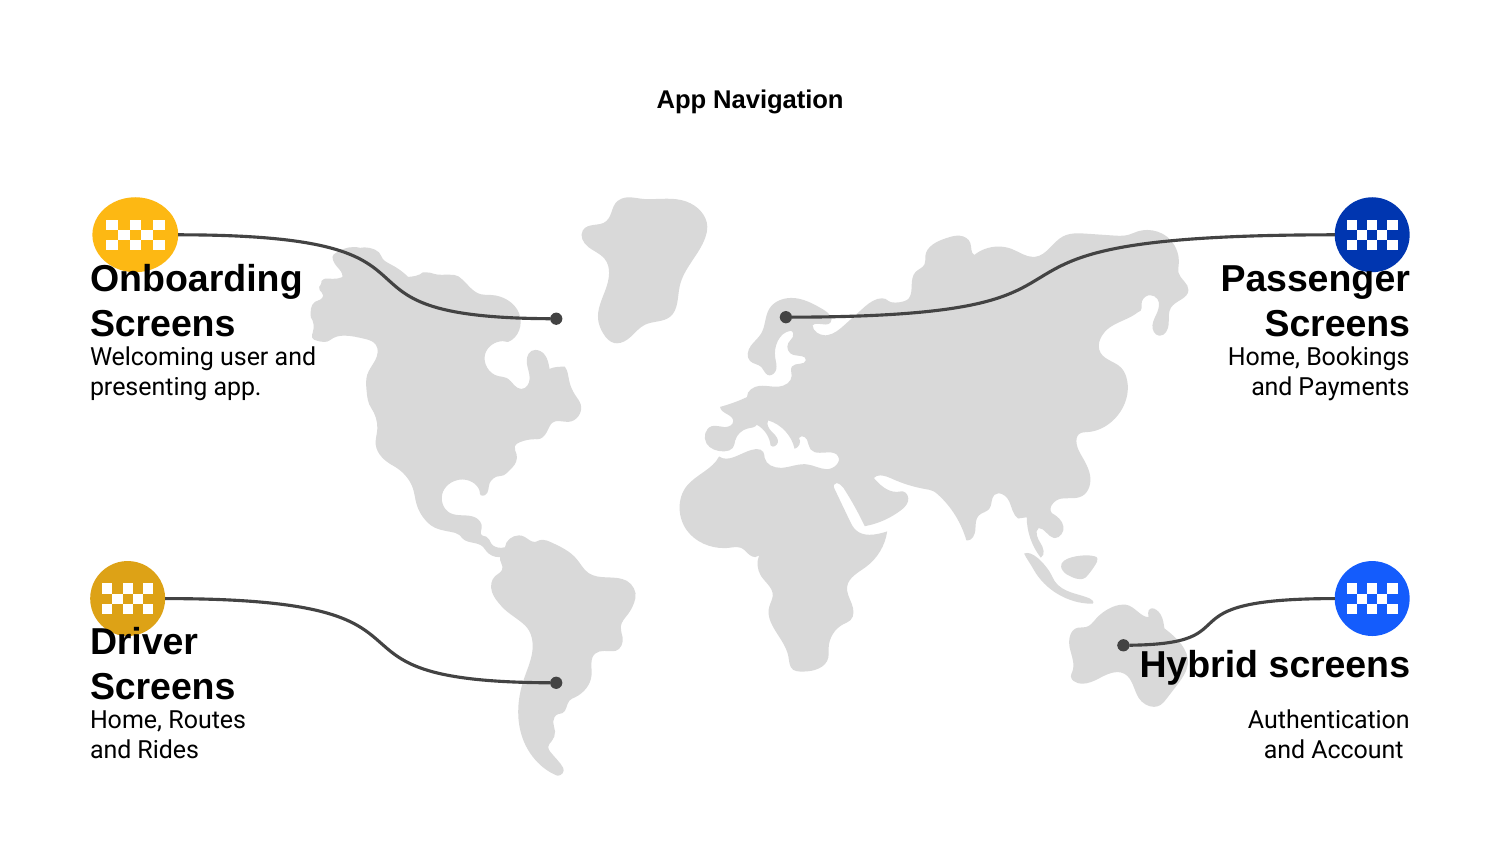

# App Navigation

Passenger Screens
Home, Bookings and Payments

Onboarding Screens
Welcoming user and presenting app.

Driver Screens
Home, Routes and Rides

Hybrid screens
Authentication and Account